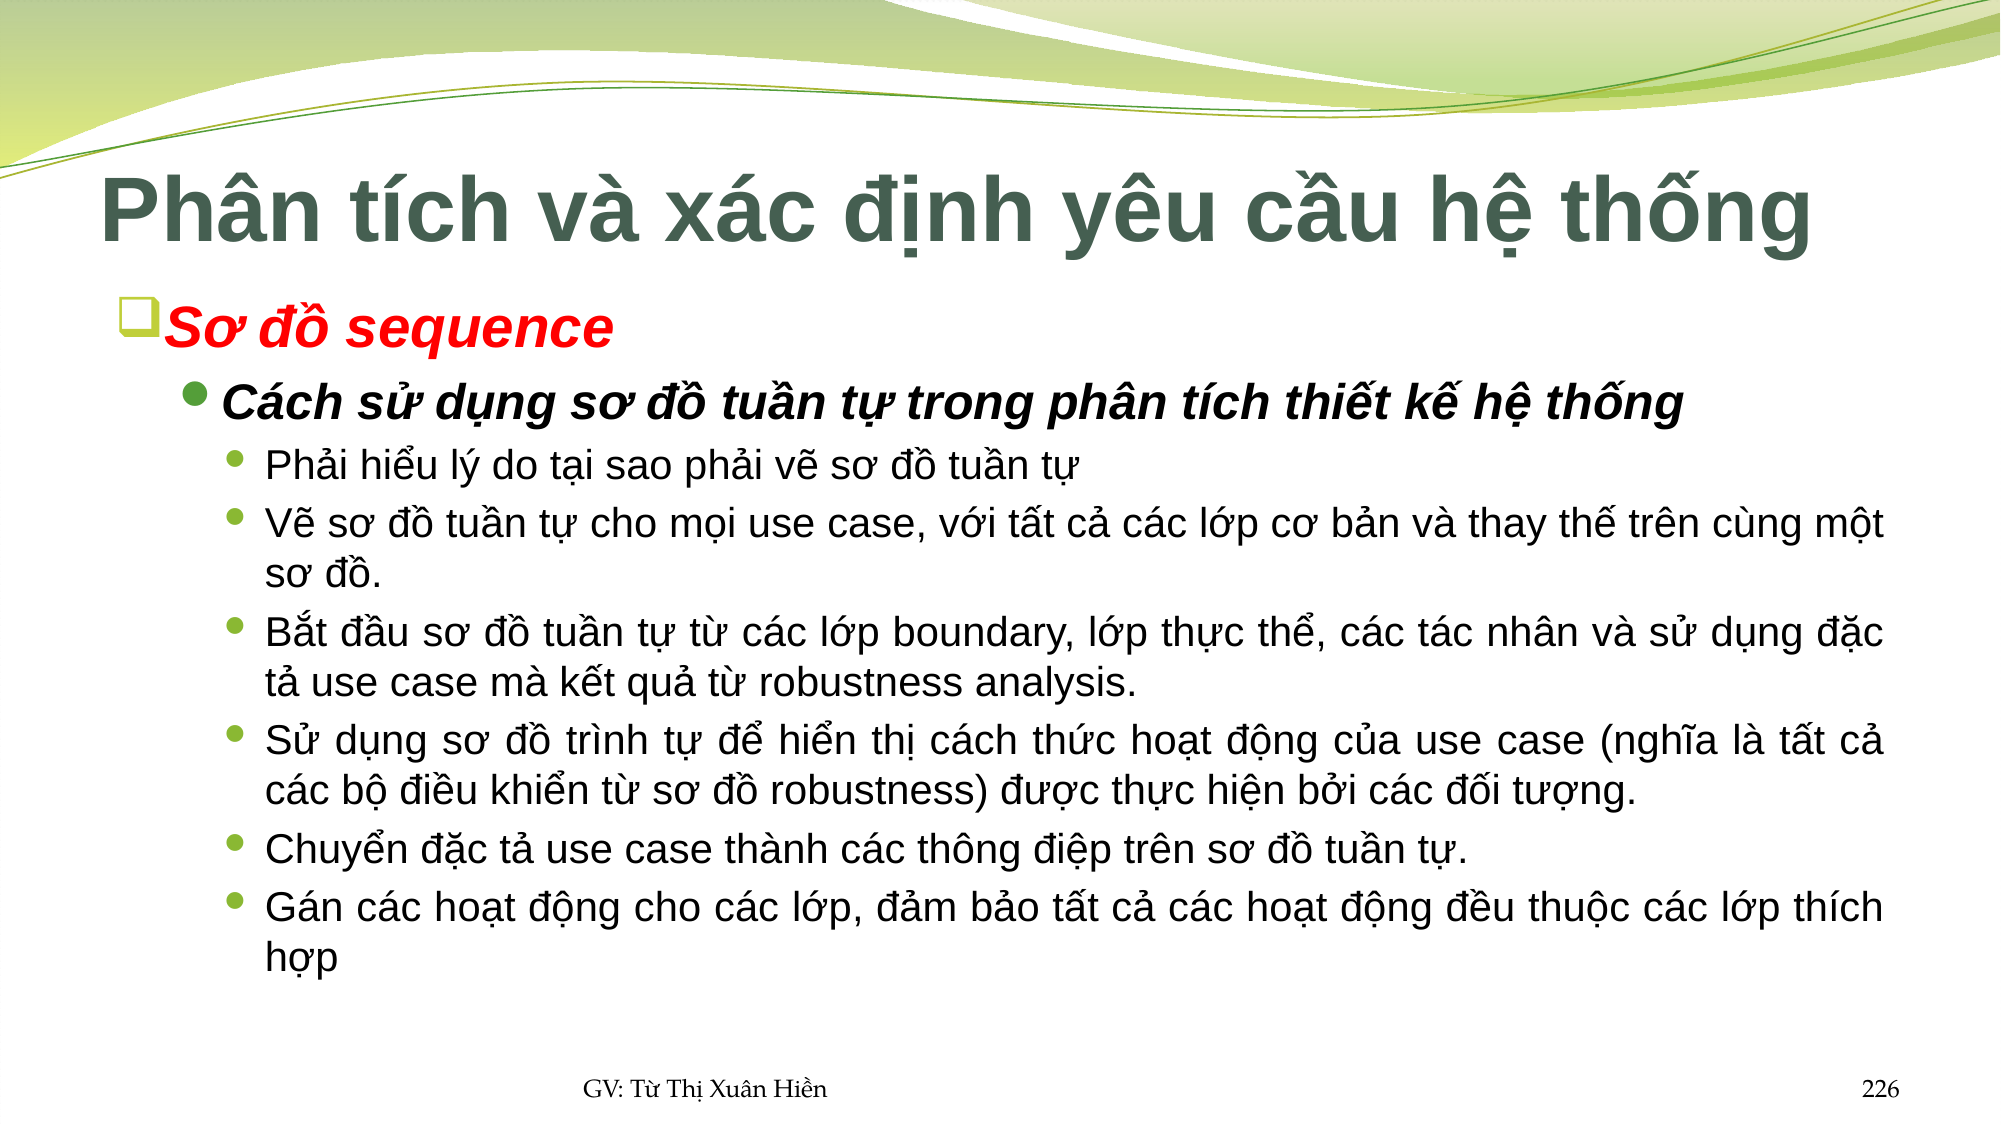

# Phân tích và xác định yêu cầu hệ thống
Sơ đồ sequence
Cách sử dụng sơ đồ tuần tự trong phân tích thiết kế hệ thống
Phải hiểu lý do tại sao phải vẽ sơ đồ tuần tự
Vẽ sơ đồ tuần tự cho mọi use case, với tất cả các lớp cơ bản và thay thế trên cùng một sơ đồ.
Bắt đầu sơ đồ tuần tự từ các lớp boundary, lớp thực thể, các tác nhân và sử dụng đặc tả use case mà kết quả từ robustness analysis.
Sử dụng sơ đồ trình tự để hiển thị cách thức hoạt động của use case (nghĩa là tất cả các bộ điều khiển từ sơ đồ robustness) được thực hiện bởi các đối tượng.
Chuyển đặc tả use case thành các thông điệp trên sơ đồ tuần tự.
Gán các hoạt động cho các lớp, đảm bảo tất cả các hoạt động đều thuộc các lớp thích hợp

GV: Từ Thị Xuân Hiền
226